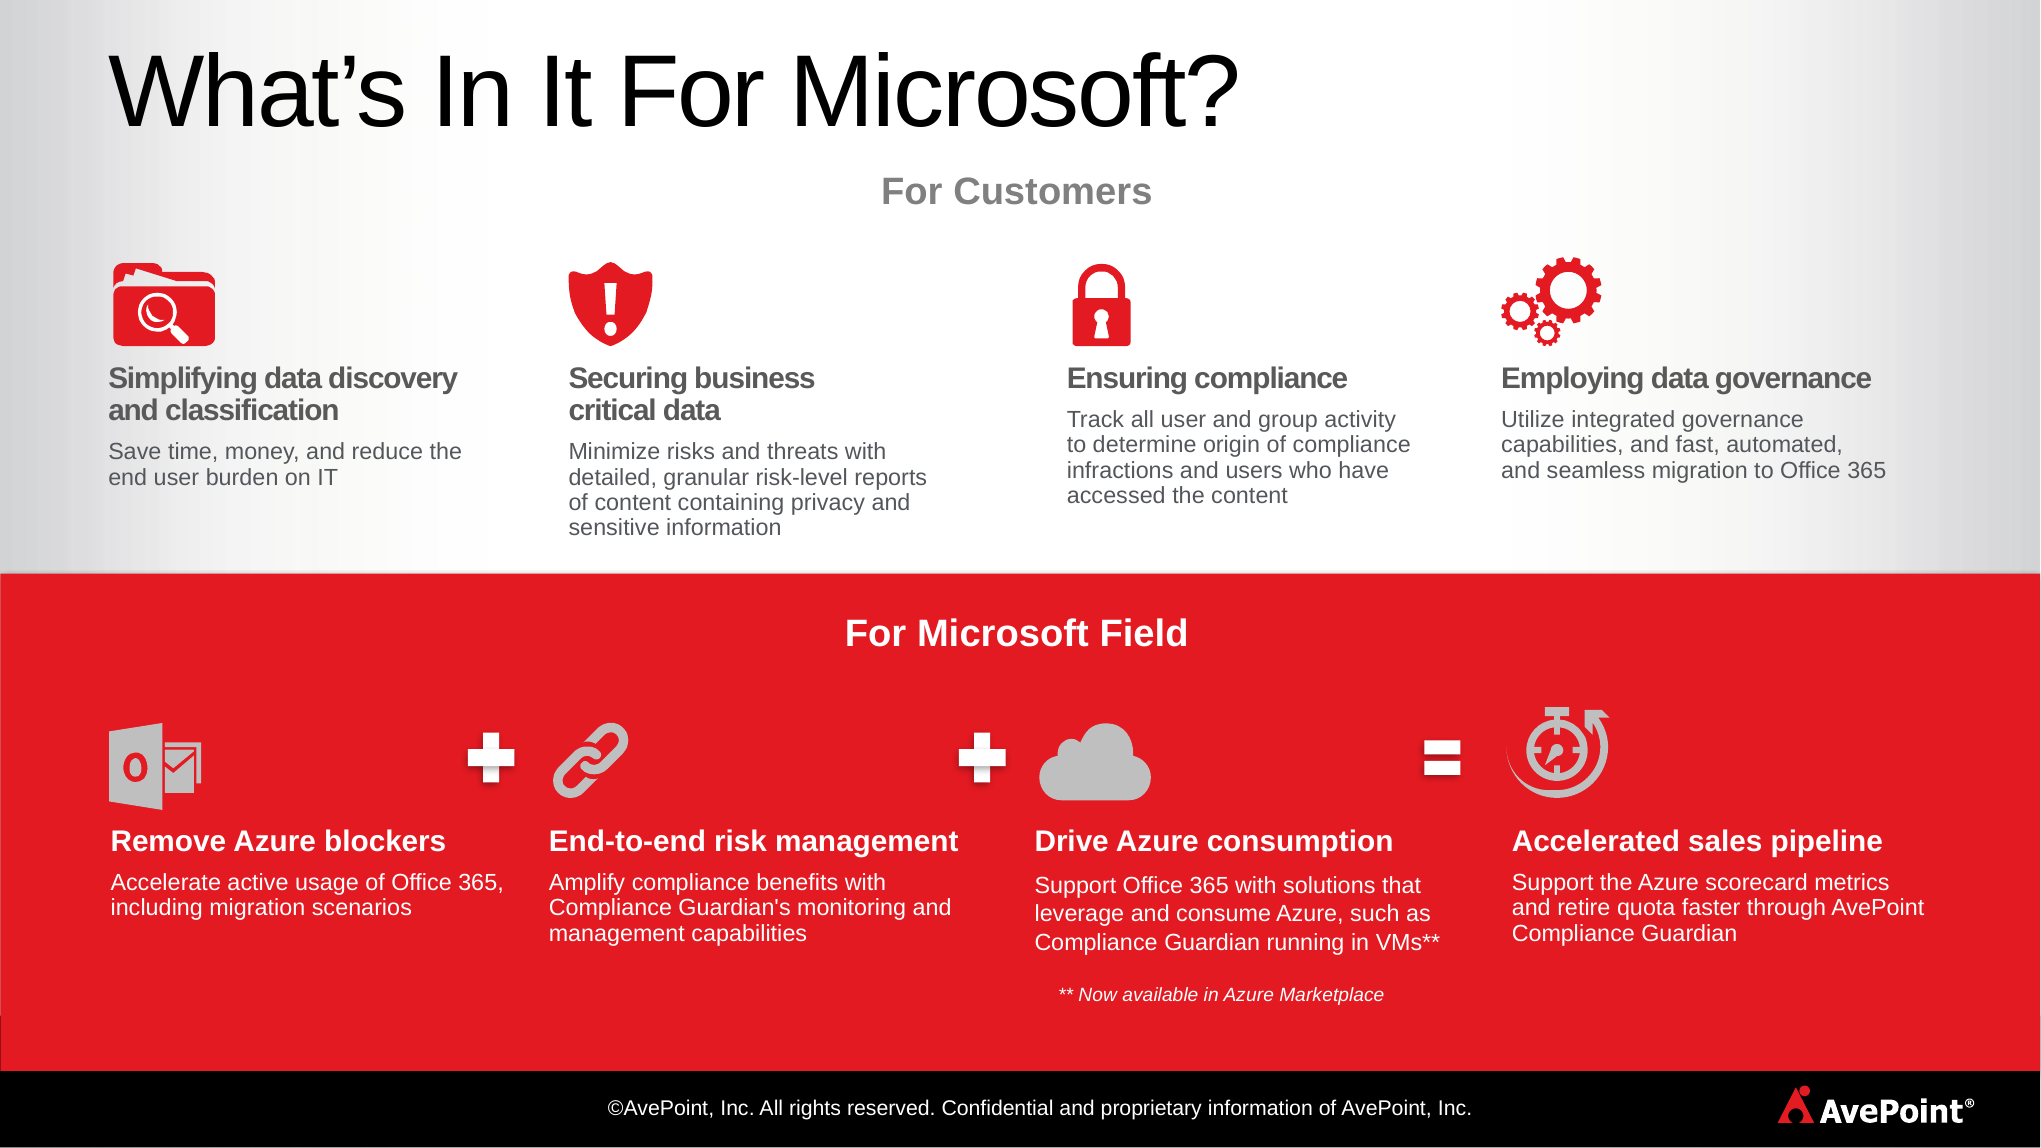

# What’s In It For Microsoft?
For Customers

Securing business
critical data
Minimize risks and threats with detailed, granular risk-level reports
of content containing privacy and sensitive information
Simplifying data discovery and classification
Save time, money, and reduce the
end user burden on IT
Ensuring compliance
Track all user and group activity
to determine origin of compliance infractions and users who have accessed the content
Employing data governance
Utilize integrated governance capabilities, and fast, automated,
and seamless migration to Office 365
For Microsoft Field

End-to-end risk management
Amplify compliance benefits with Compliance Guardian's monitoring and management capabilities
Accelerated sales pipeline
Support the Azure scorecard metrics and retire quota faster through AvePoint Compliance Guardian
Remove Azure blockers
Accelerate active usage of Office 365, including migration scenarios
Drive Azure consumption
Support Office 365 with solutions that leverage and consume Azure, such as Compliance Guardian running in VMs**
** Now available in Azure Marketplace